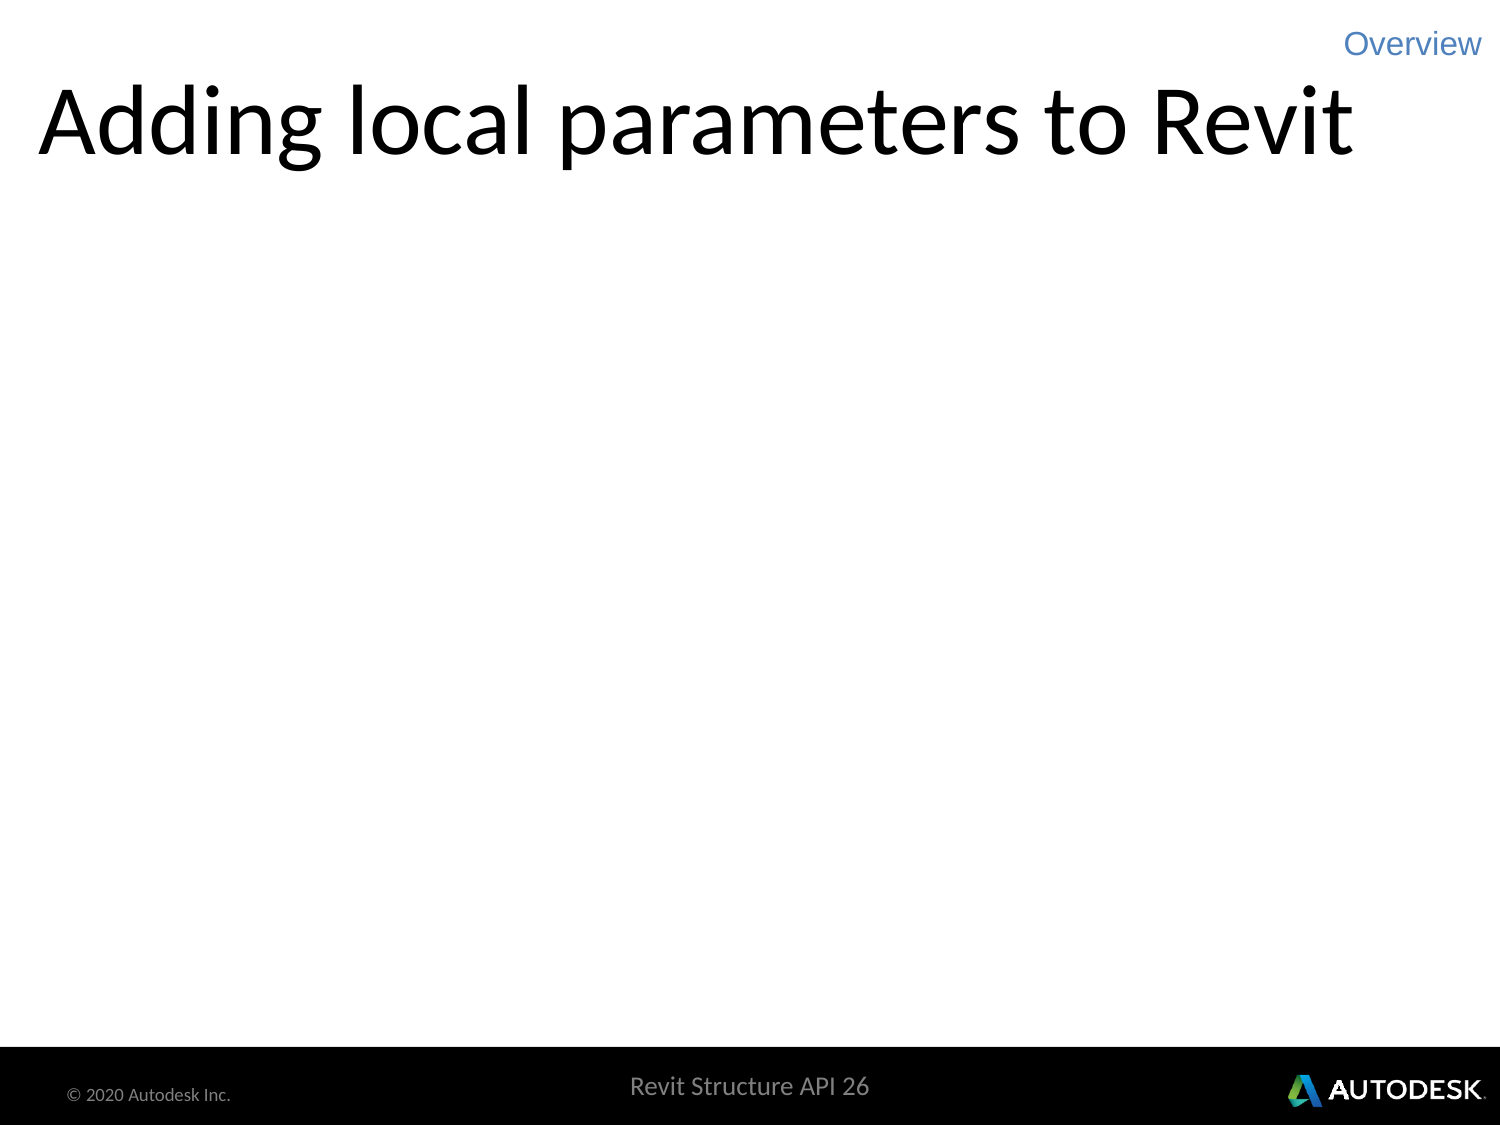

Overview
Adding local parameters to Revit
Shared parameters
Can be defined in an external file
Can be added with the API
Can be defined per element
Can be project specific, e.g. building codes
Templates
Can contain specific information such as load combinations